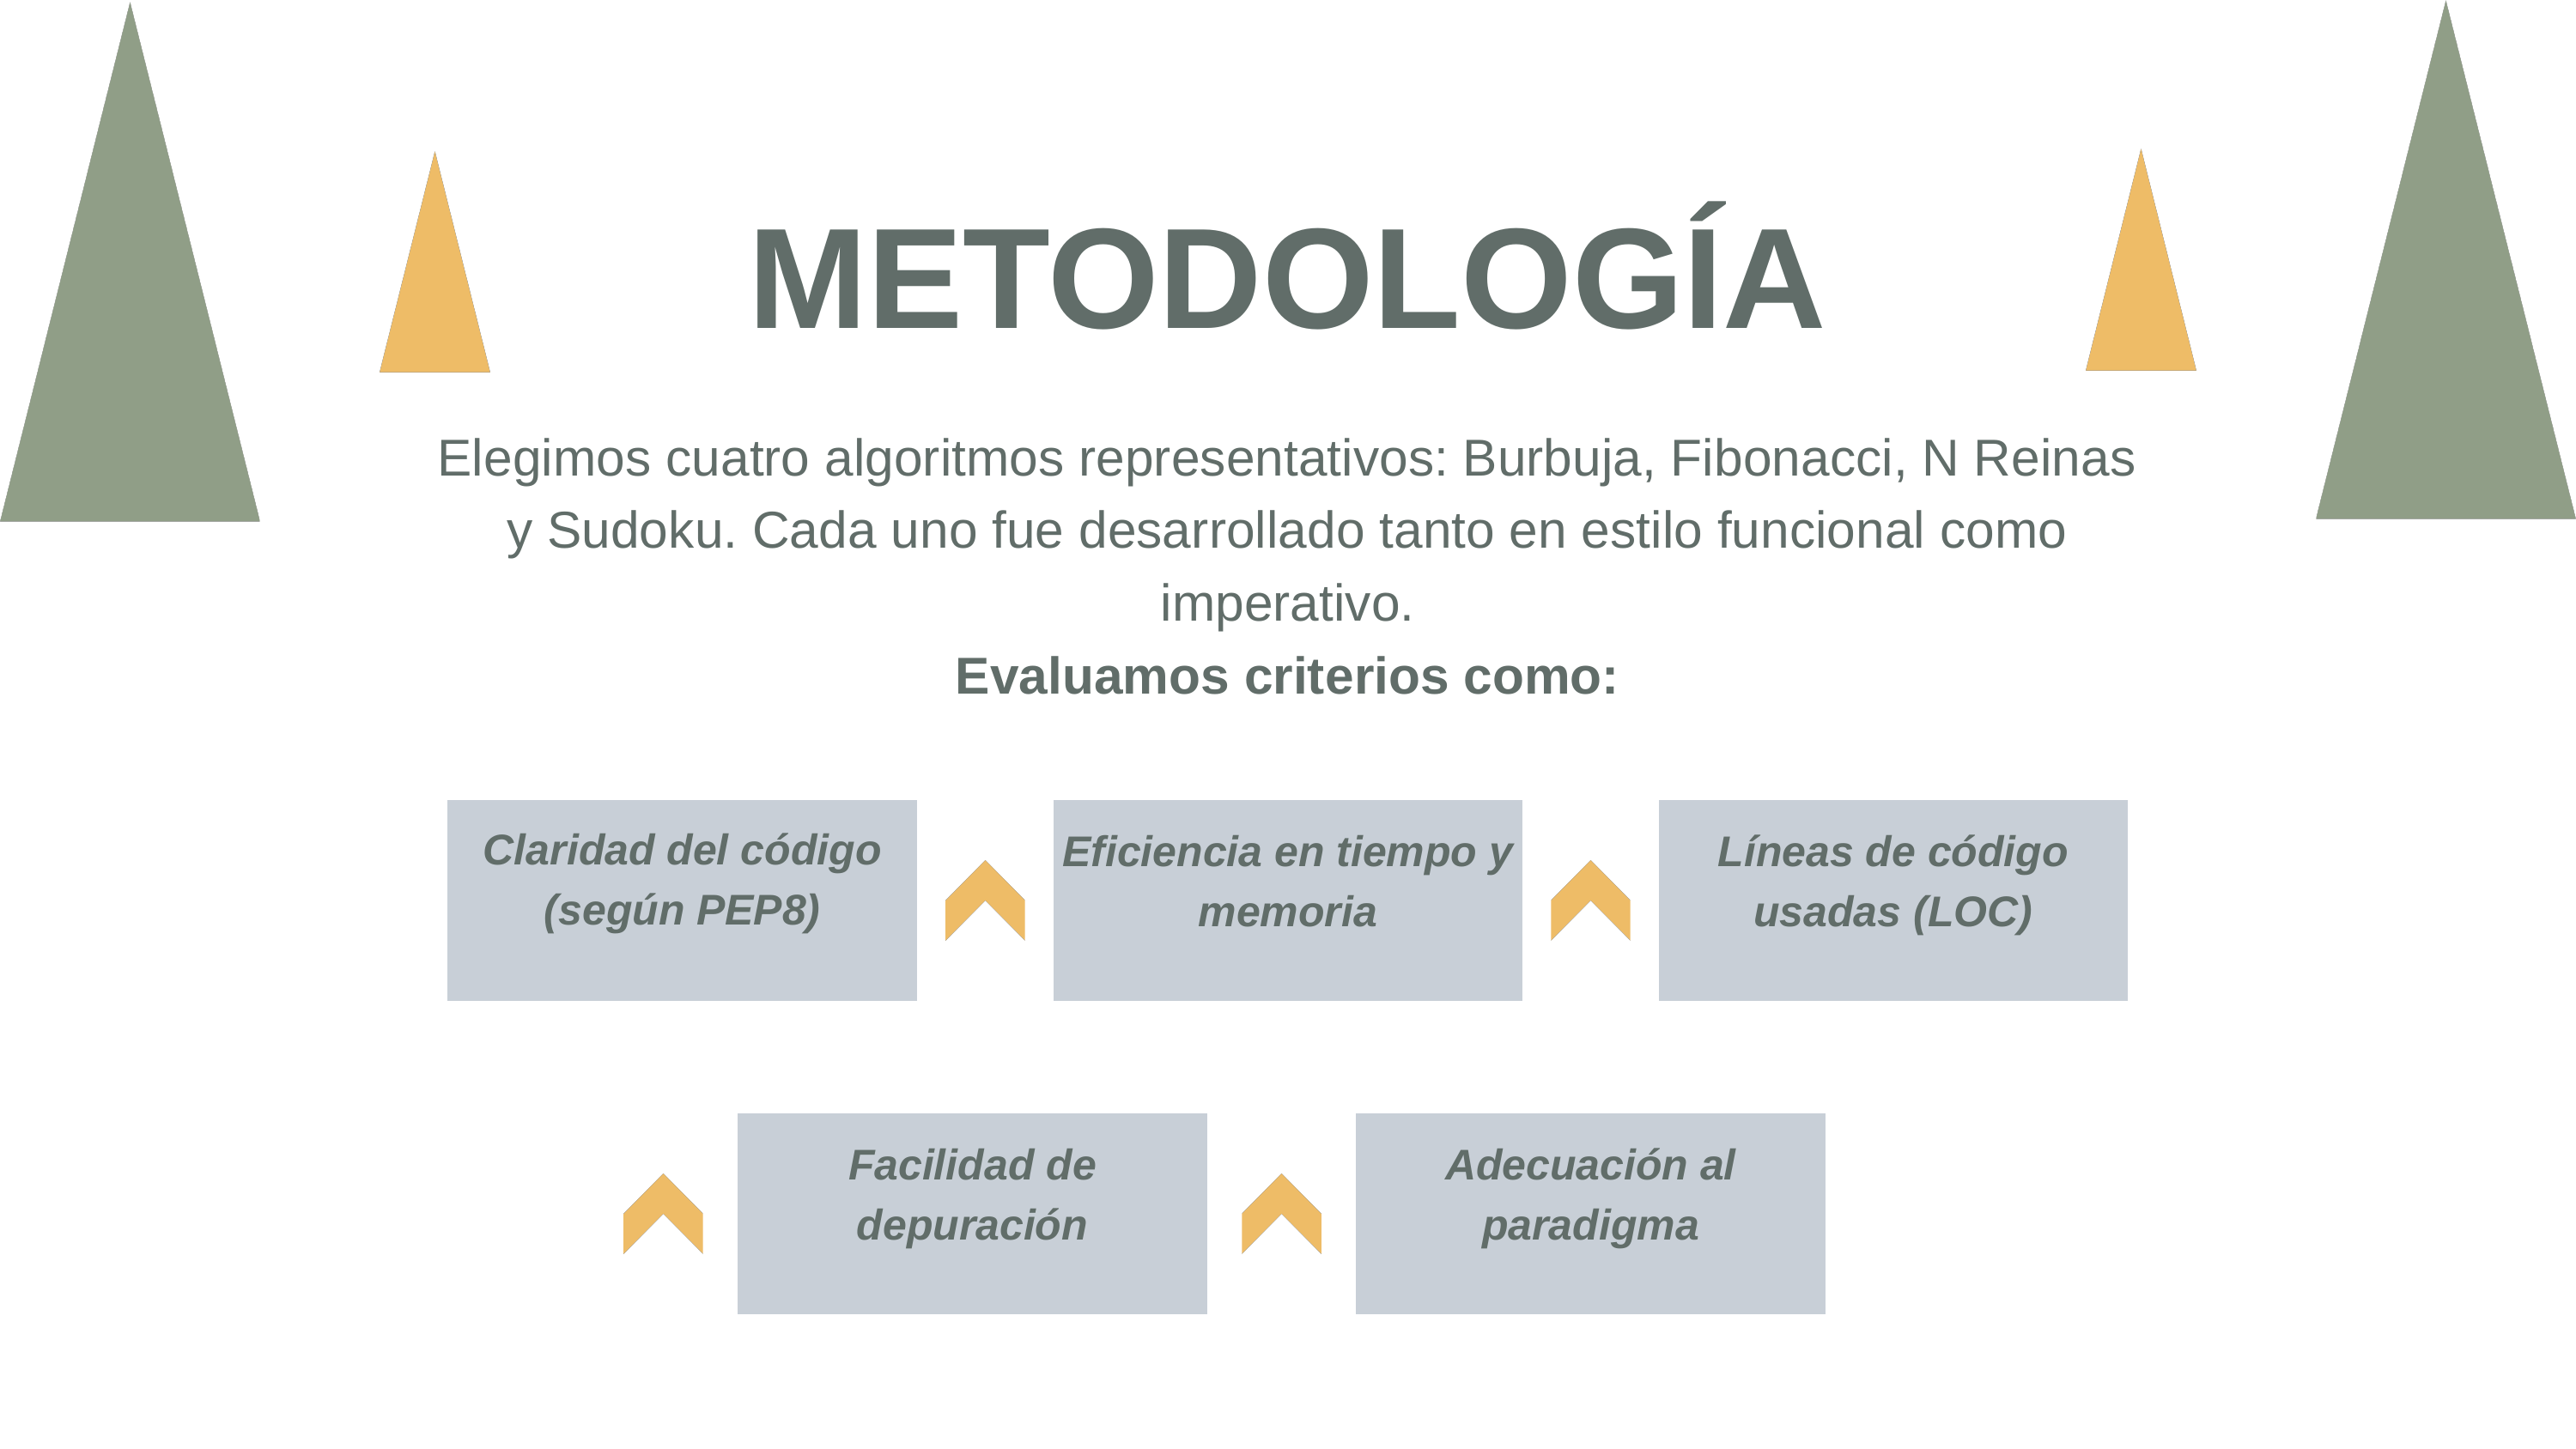

METODOLOGÍA

Elegimos cuatro algoritmos representativos: Burbuja, Fibonacci, N Reinas y Sudoku. Cada uno fue desarrollado tanto en estilo funcional como imperativo.
Evaluamos criterios como:

Claridad del código (según PEP8)

Eficiencia en tiempo y memoria

Líneas de código usadas (LOC)

Facilidad de depuración

Adecuación al paradigma